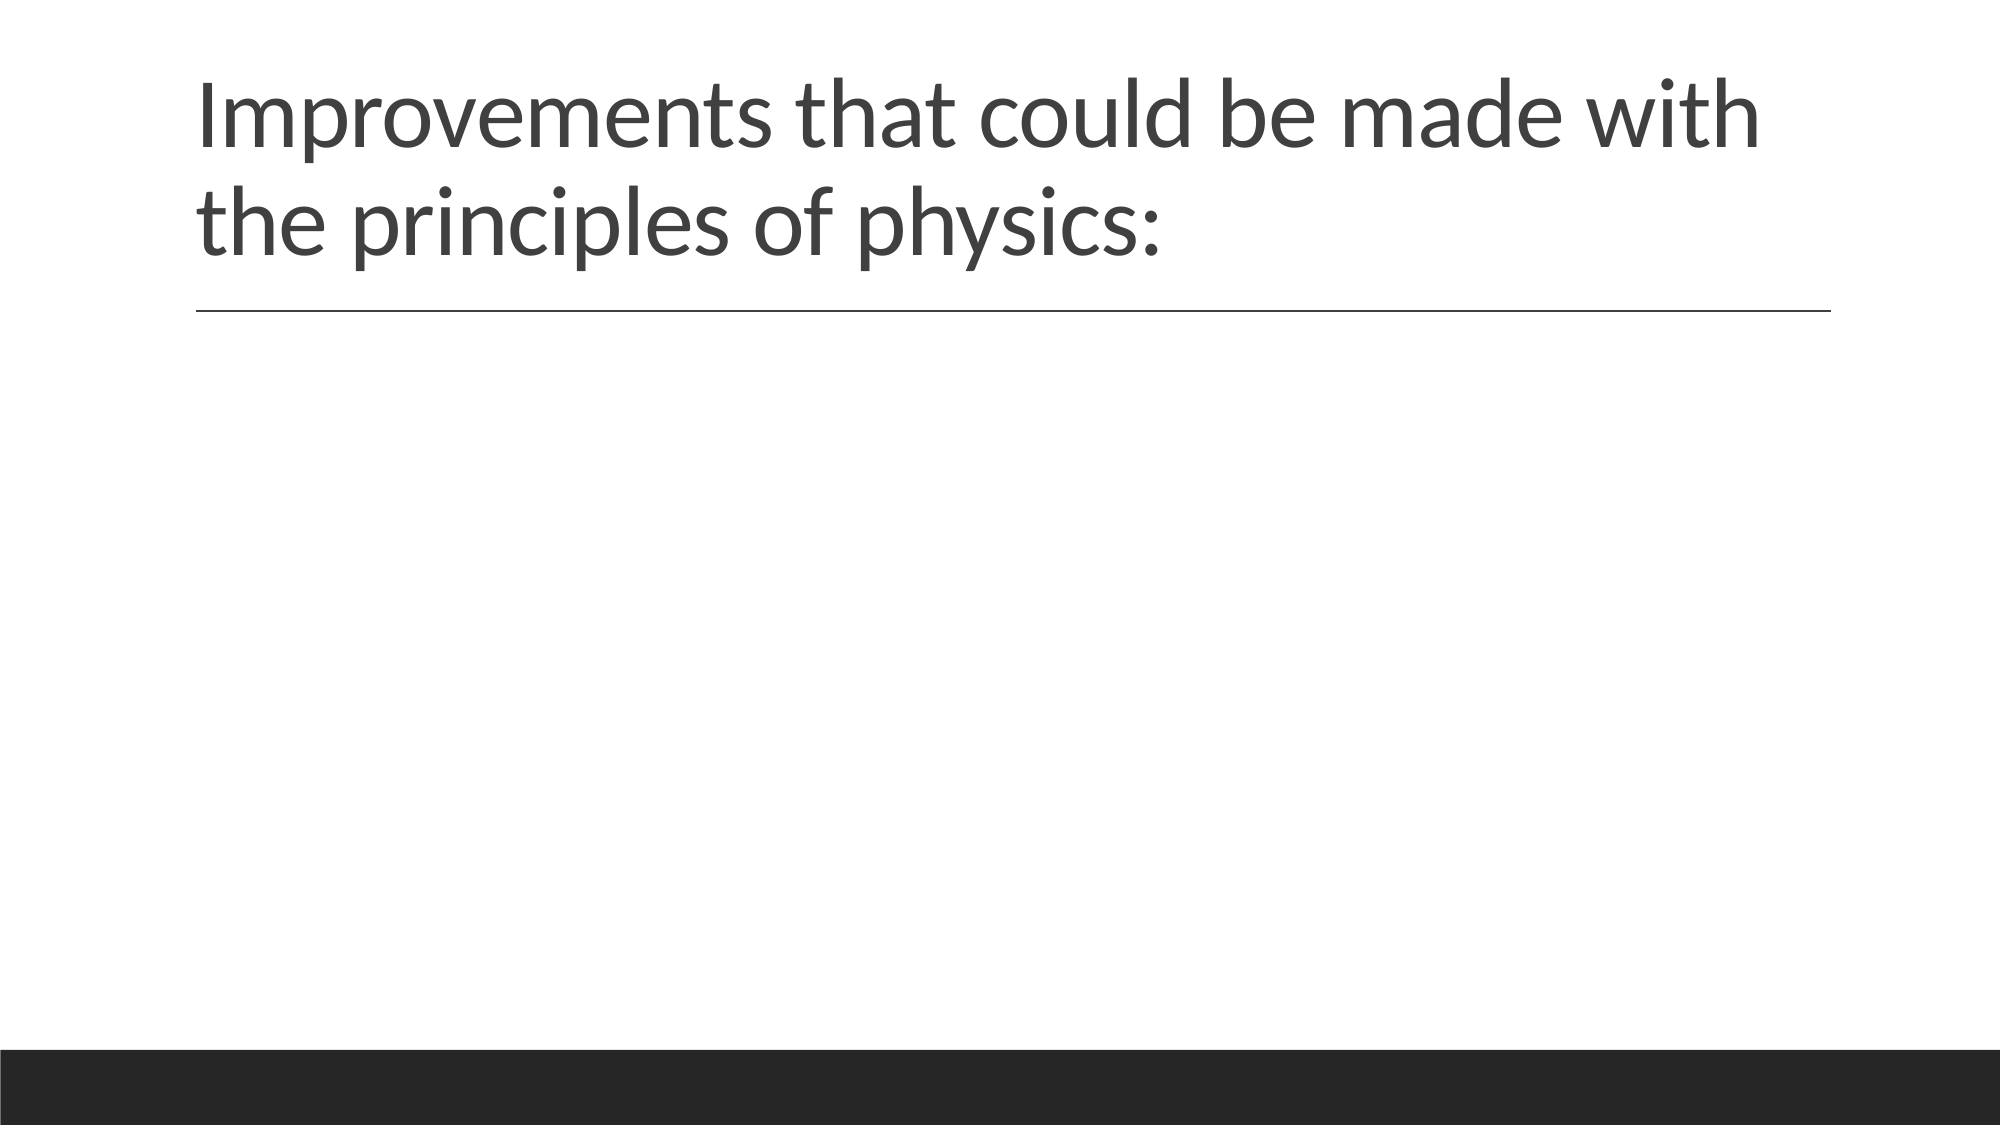

# Improvements that could be made with the principles of physics: